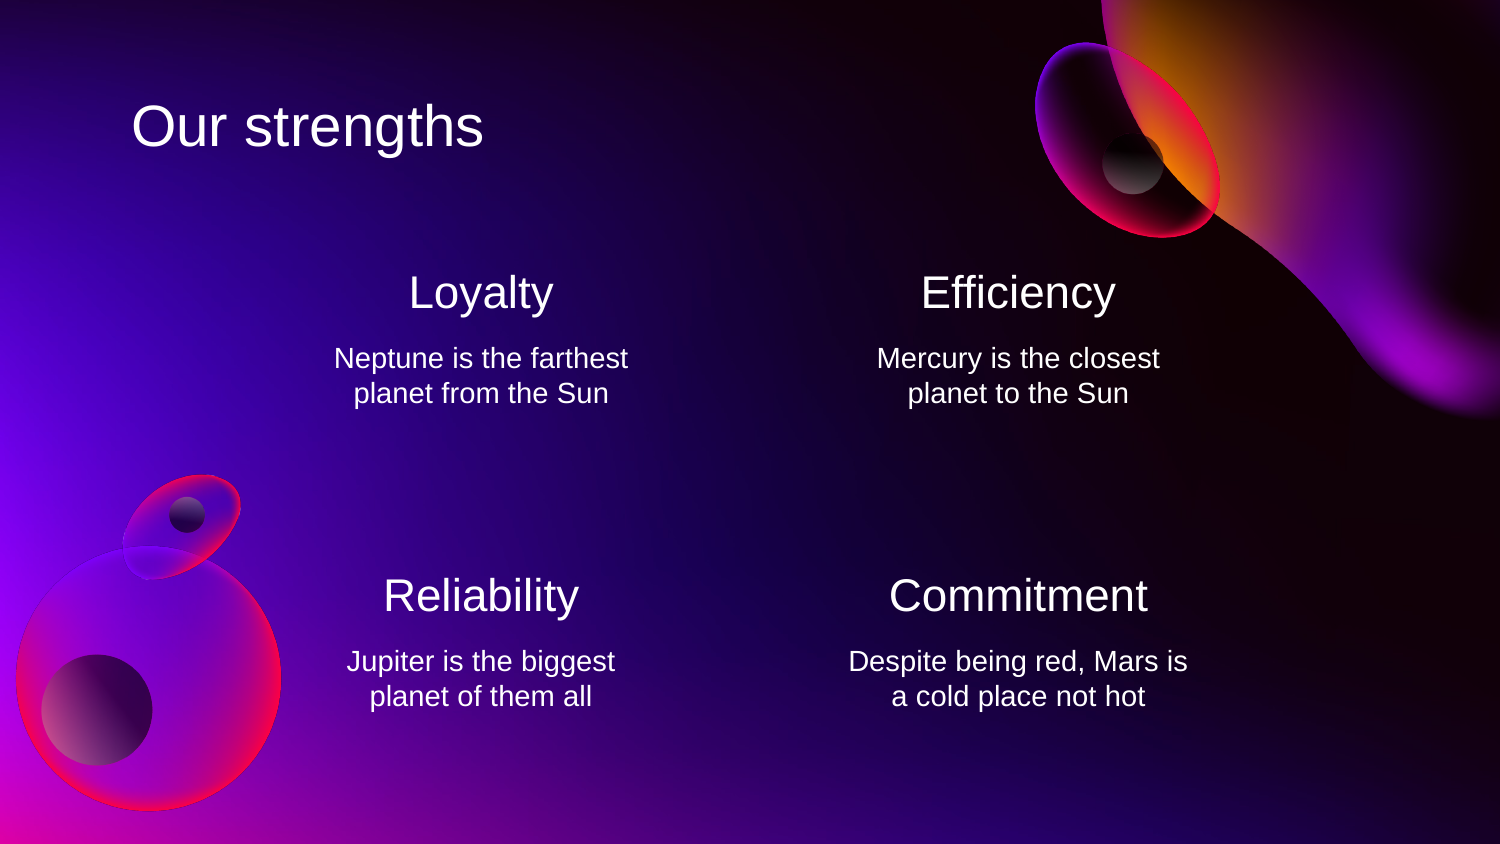

Our strengths
# Loyalty
Efficiency
Neptune is the farthest planet from the Sun
Mercury is the closest planet to the Sun
Reliability
Commitment
Jupiter is the biggest planet of them all
Despite being red, Mars is a cold place not hot